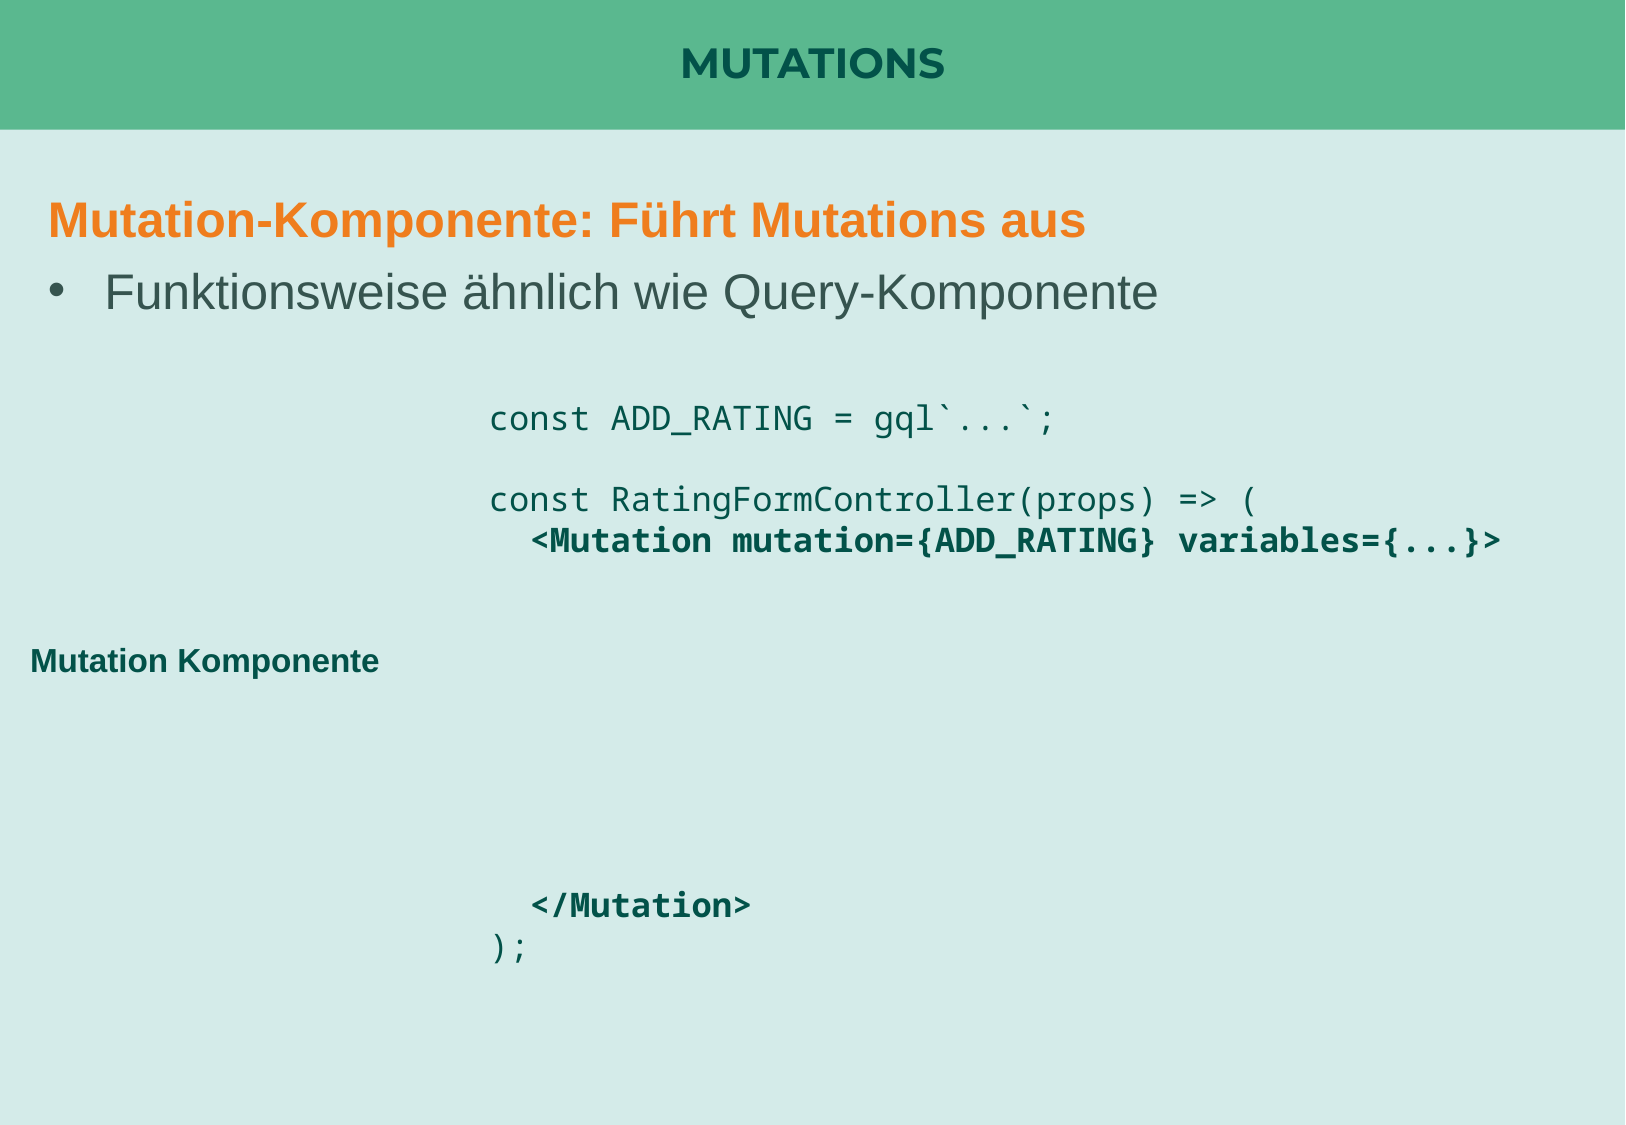

# Mutations
Mutation-Komponente: Führt Mutations aus
Funktionsweise ähnlich wie Query-Komponente
const ADD_RATING = gql`...`;

const RatingFormController(props) => (
  <Mutation mutation={ADD_RATING} variables={...}>

  </Mutation>
);
Mutation Komponente